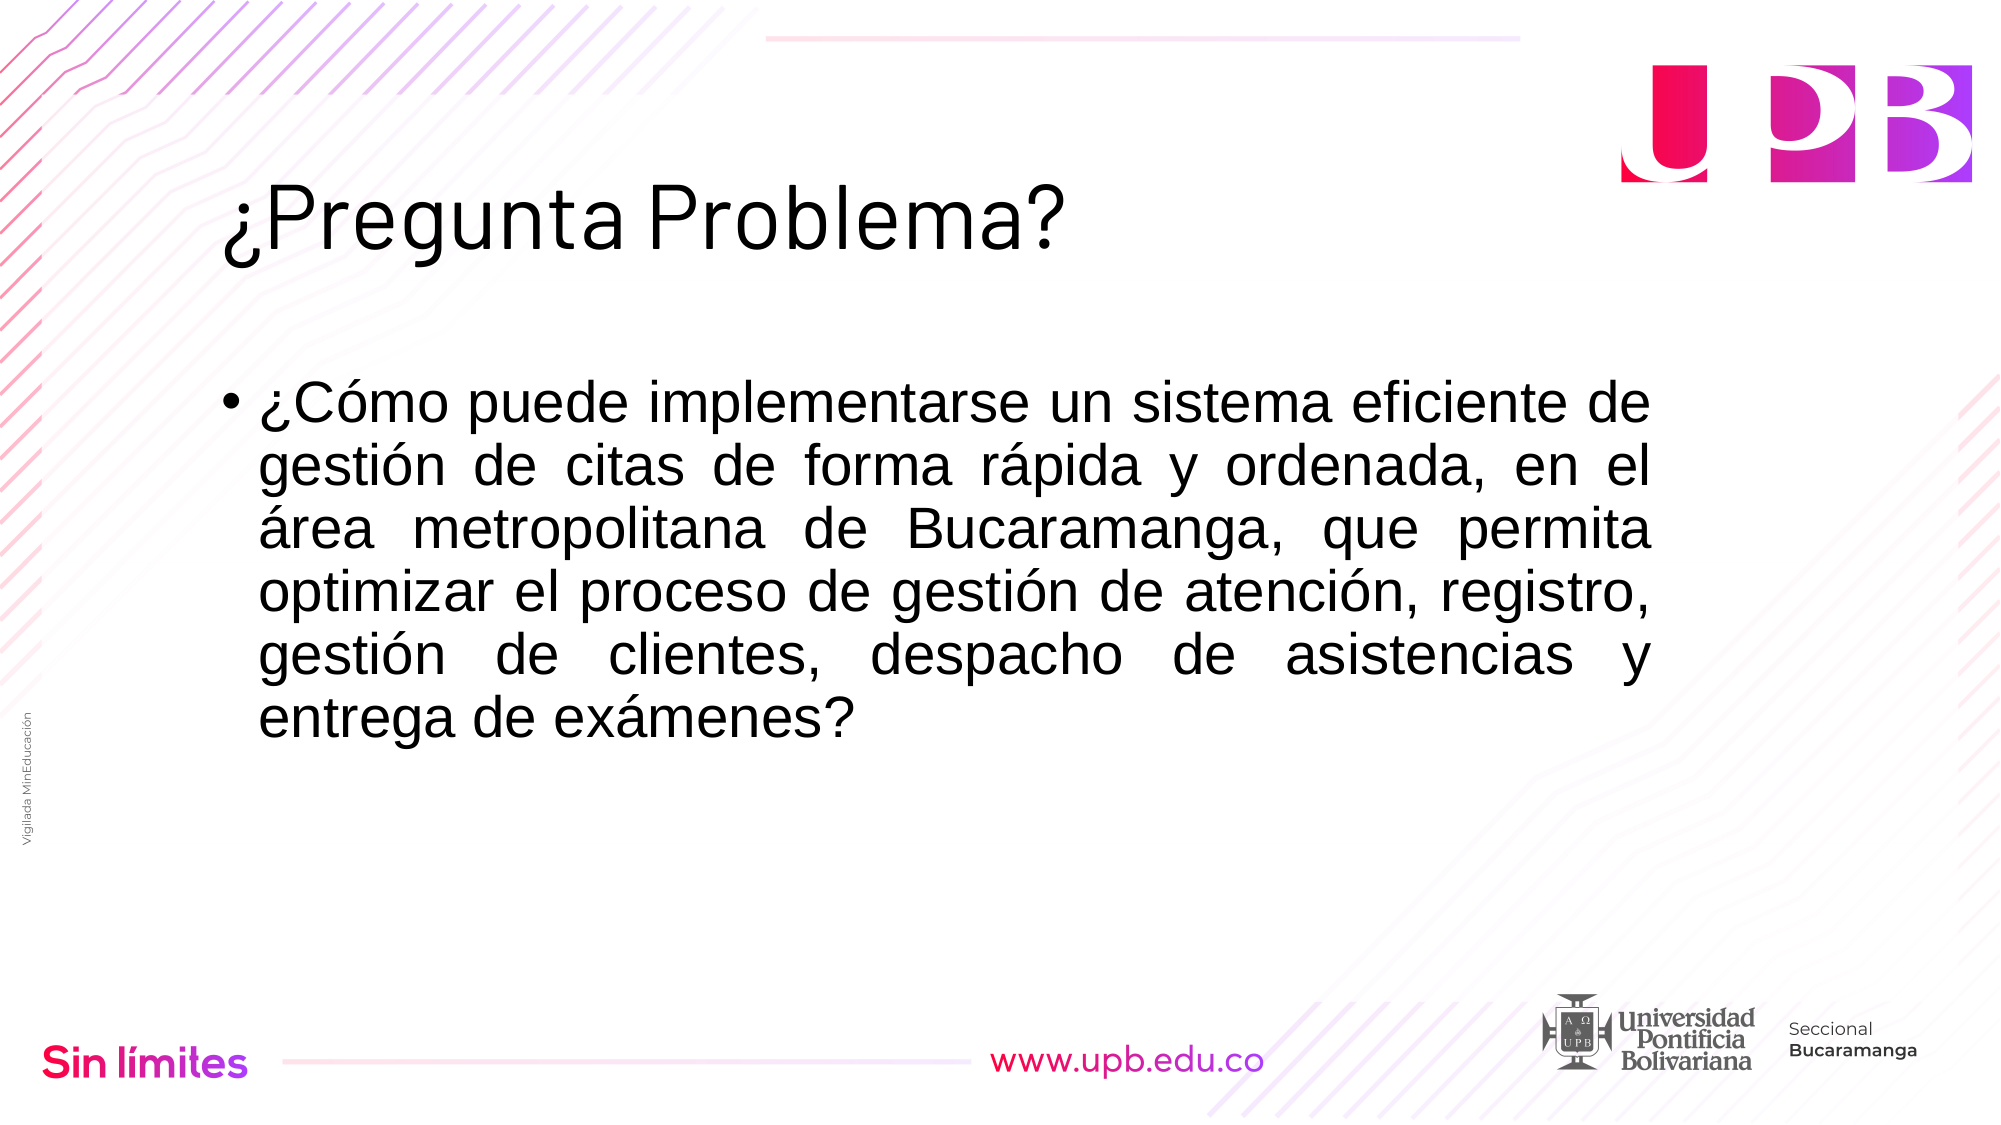

# ¿Pregunta Problema?
¿Cómo puede implementarse un sistema eficiente de gestión de citas de forma rápida y ordenada, en el área metropolitana de Bucaramanga, que permita optimizar el proceso de gestión de atención, registro, gestión de clientes, despacho de asistencias y entrega de exámenes?